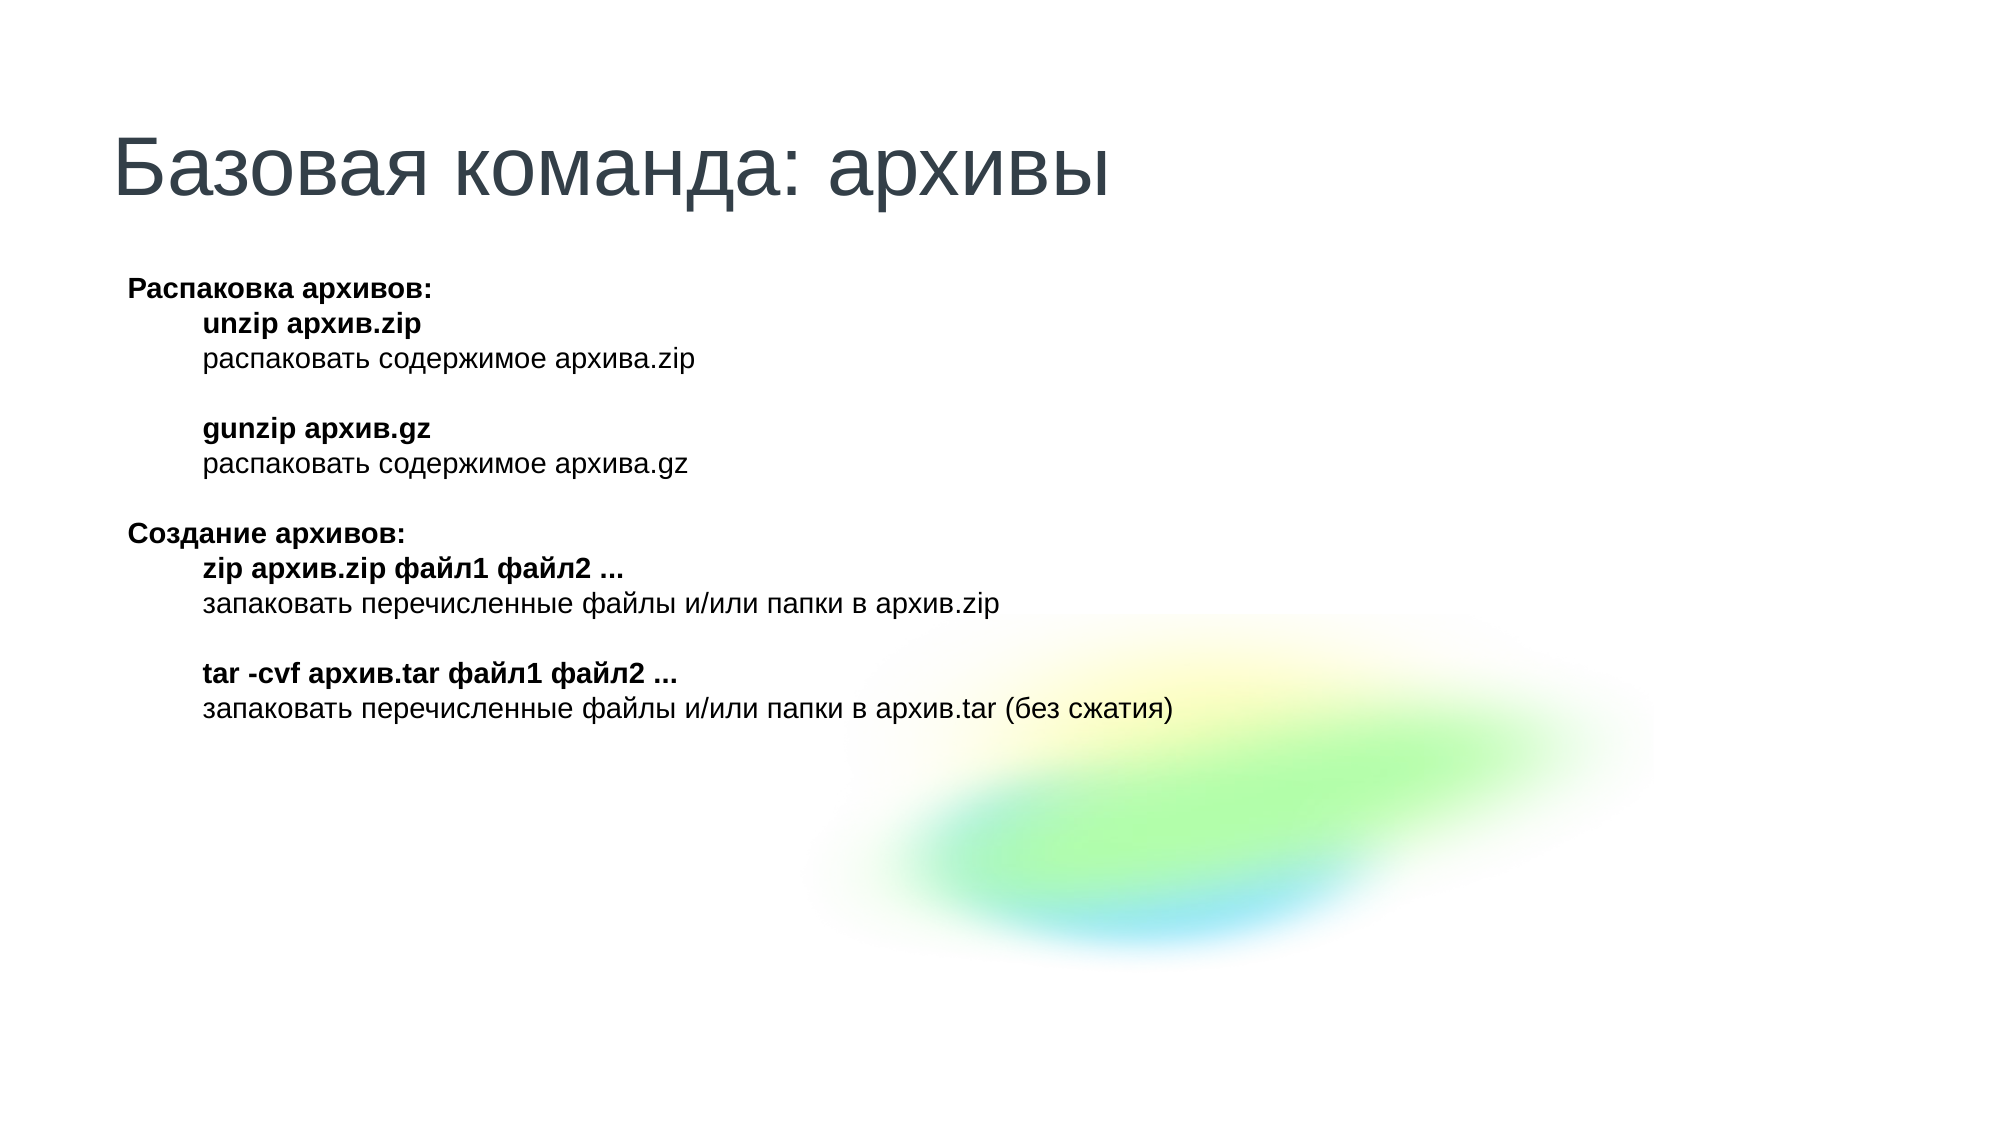

Базовая команда: архивы
Распаковка архивов:
unzip архив.zip
распаковать содержимое архива.zip

gunzip архив.gz
распаковать содержимое архива.gz

Создание архивов:
zip архив.zip файл1 файл2 ...
запаковать перечисленные файлы и/или папки в архив.zip

tar -cvf архив.tar файл1 файл2 ...
запаковать перечисленные файлы и/или папки в архив.tar (без сжатия)